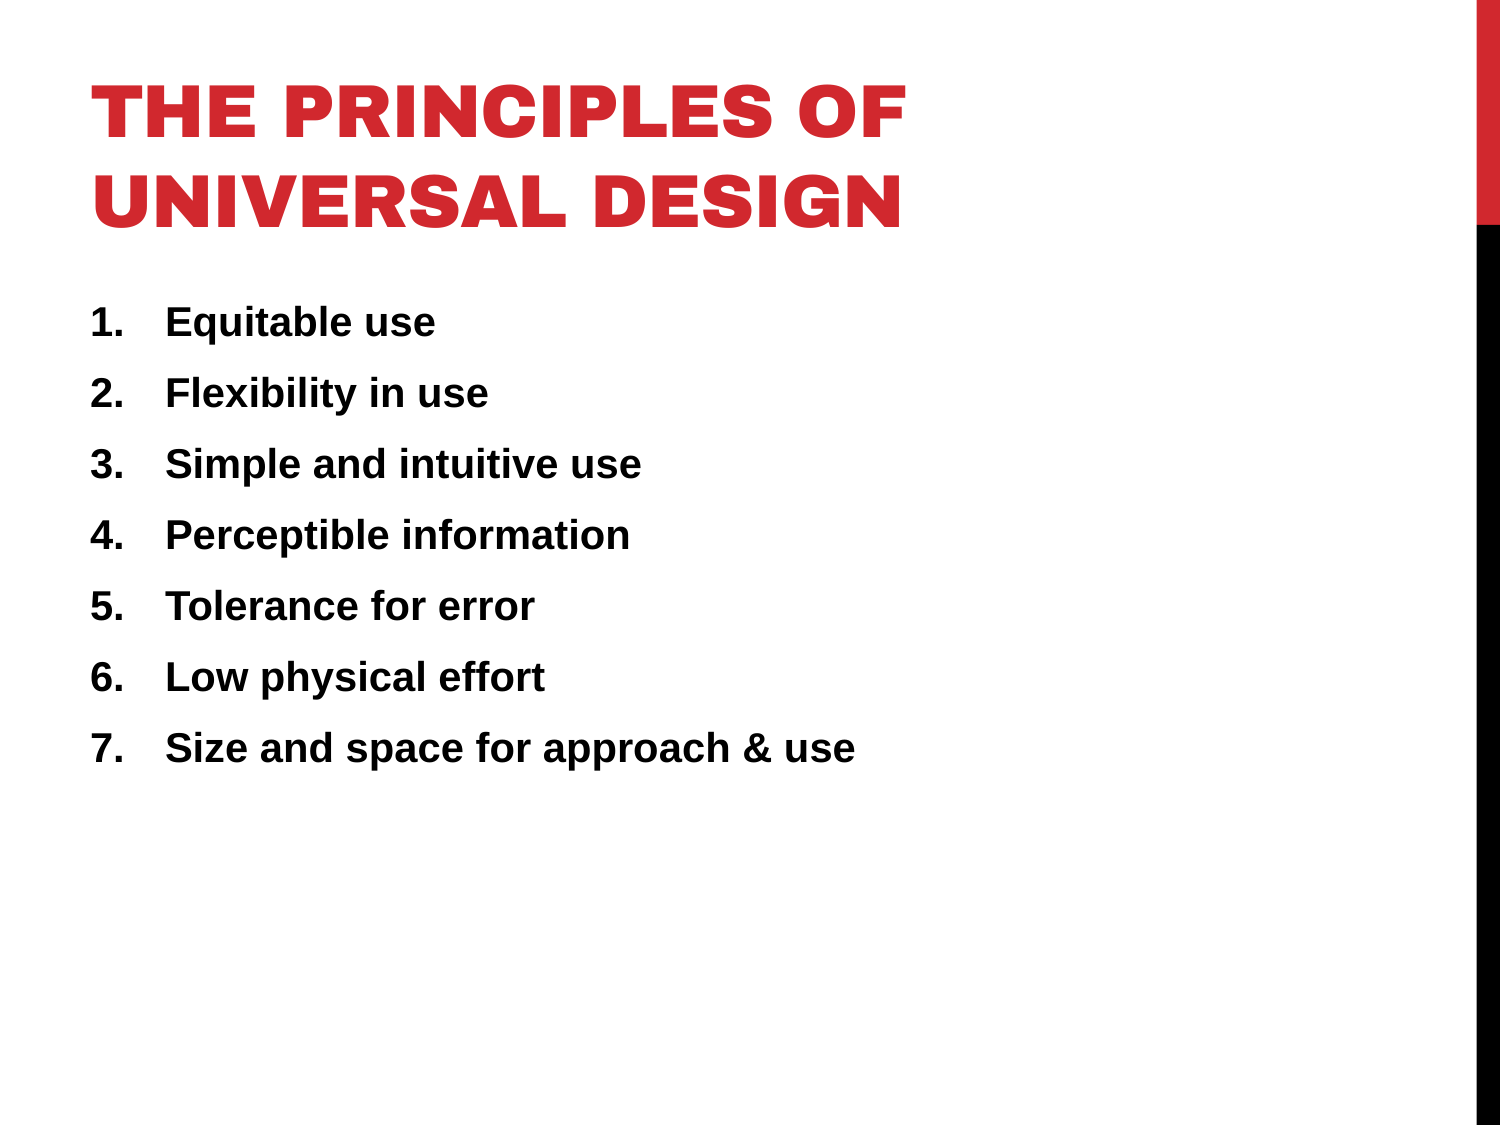

# The principles of Universal design
Equitable use
Flexibility in use
Simple and intuitive use
Perceptible information
Tolerance for error
Low physical effort
Size and space for approach & use